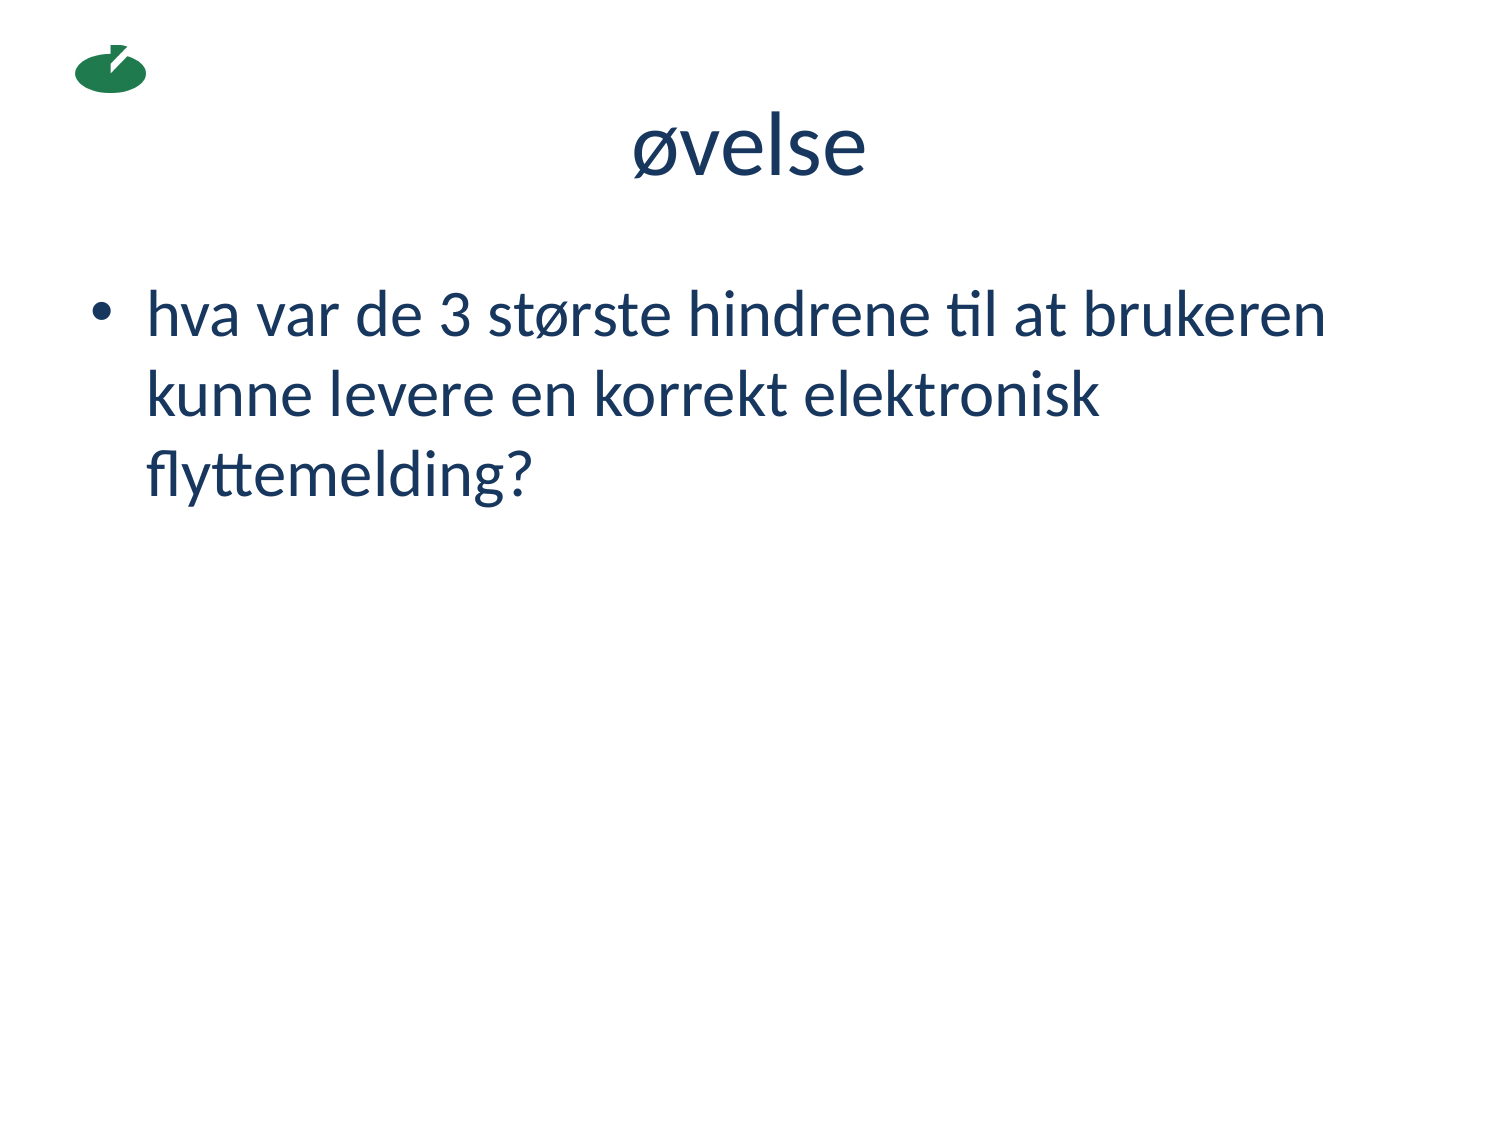

# øvelse
hva var de 3 største hindrene til at brukeren kunne levere en korrekt elektronisk flyttemelding?